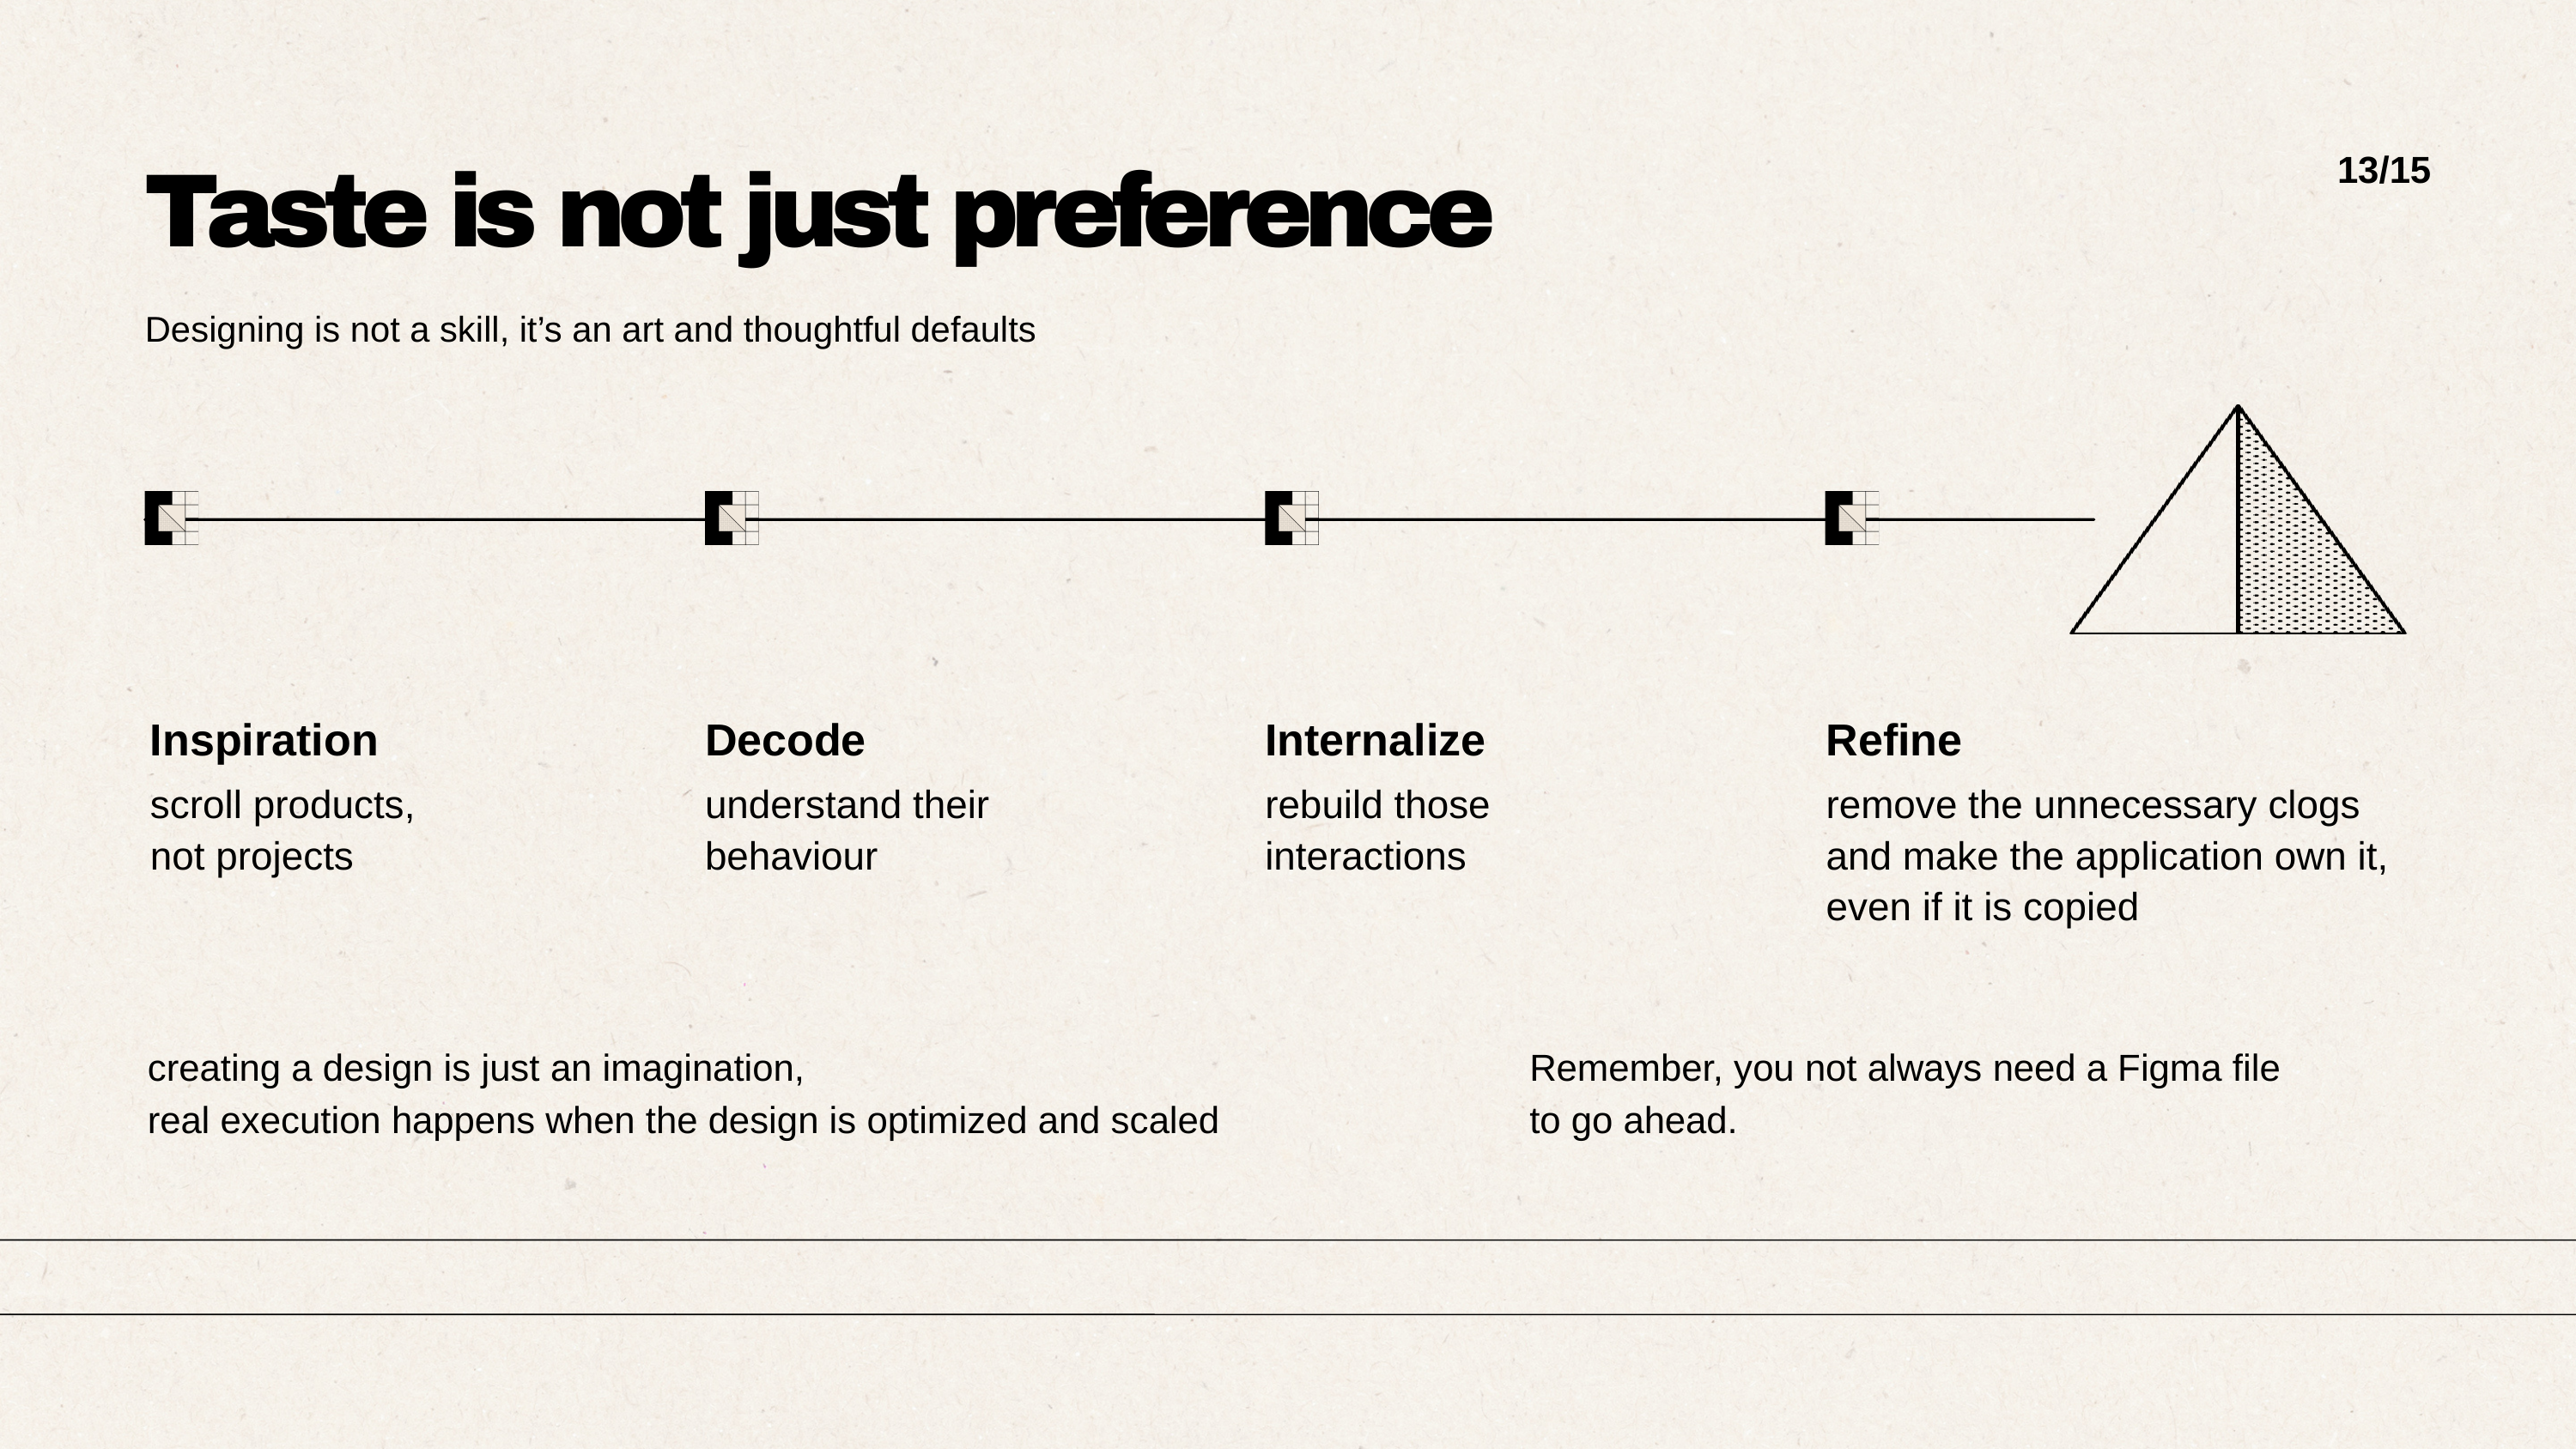

13/15
Taste is not just preference
Designing is not a skill, it’s an art and thoughtful defaults

Inspiration
scroll products,
not projects
Decode
understand their behaviour
Internalize
rebuild those interactions
Refine
remove the unnecessary clogs and make the application own it, even if it is copied
creating a design is just an imagination,
real execution happens when the design is optimized and scaled
Remember, you not always need a Figma file
to go ahead.